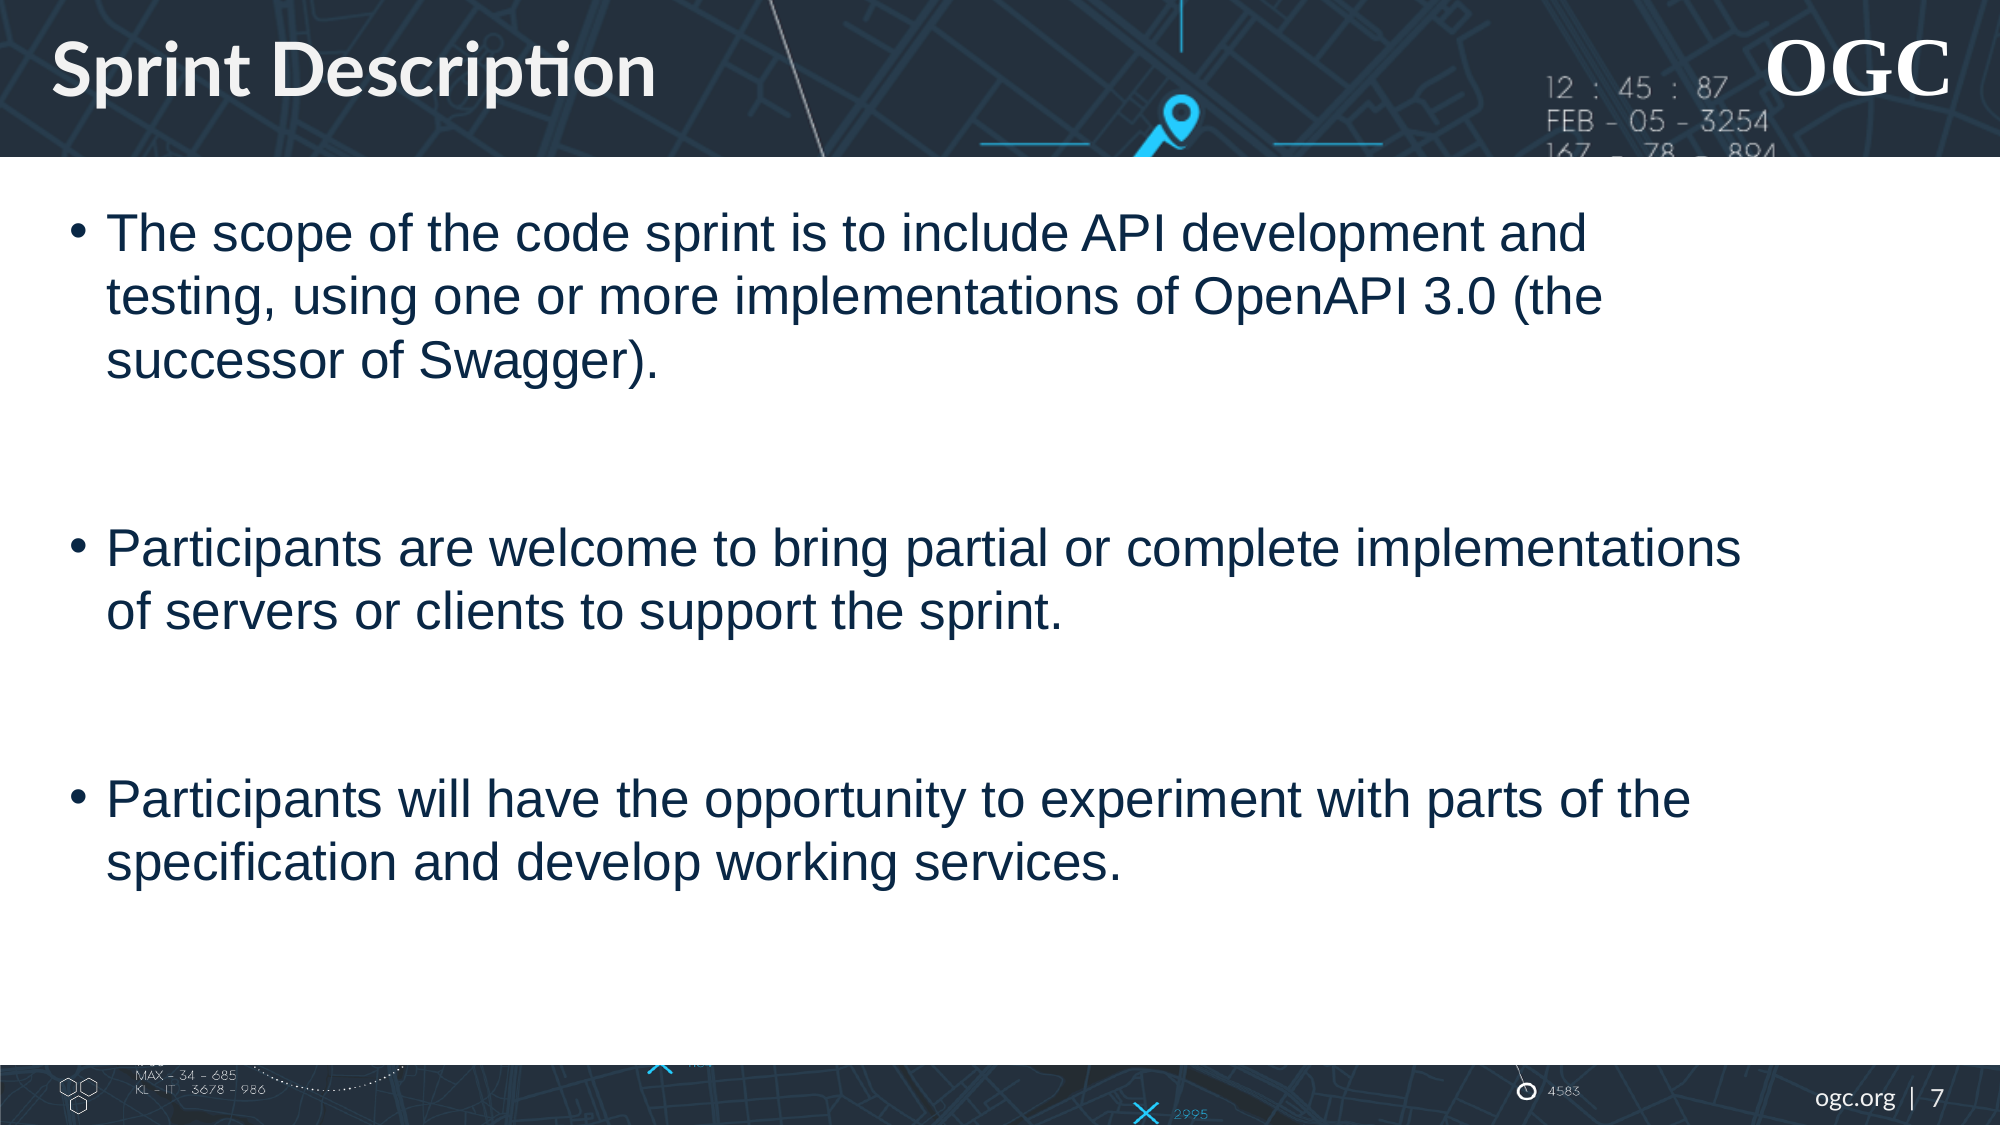

# Sprint Description
The scope of the code sprint is to include API development and testing, using one or more implementations of OpenAPI 3.0 (the successor of Swagger).

Participants are welcome to bring partial or complete implementations of servers or clients to support the sprint.

Participants will have the opportunity to experiment with parts of the specification and develop working services.
7